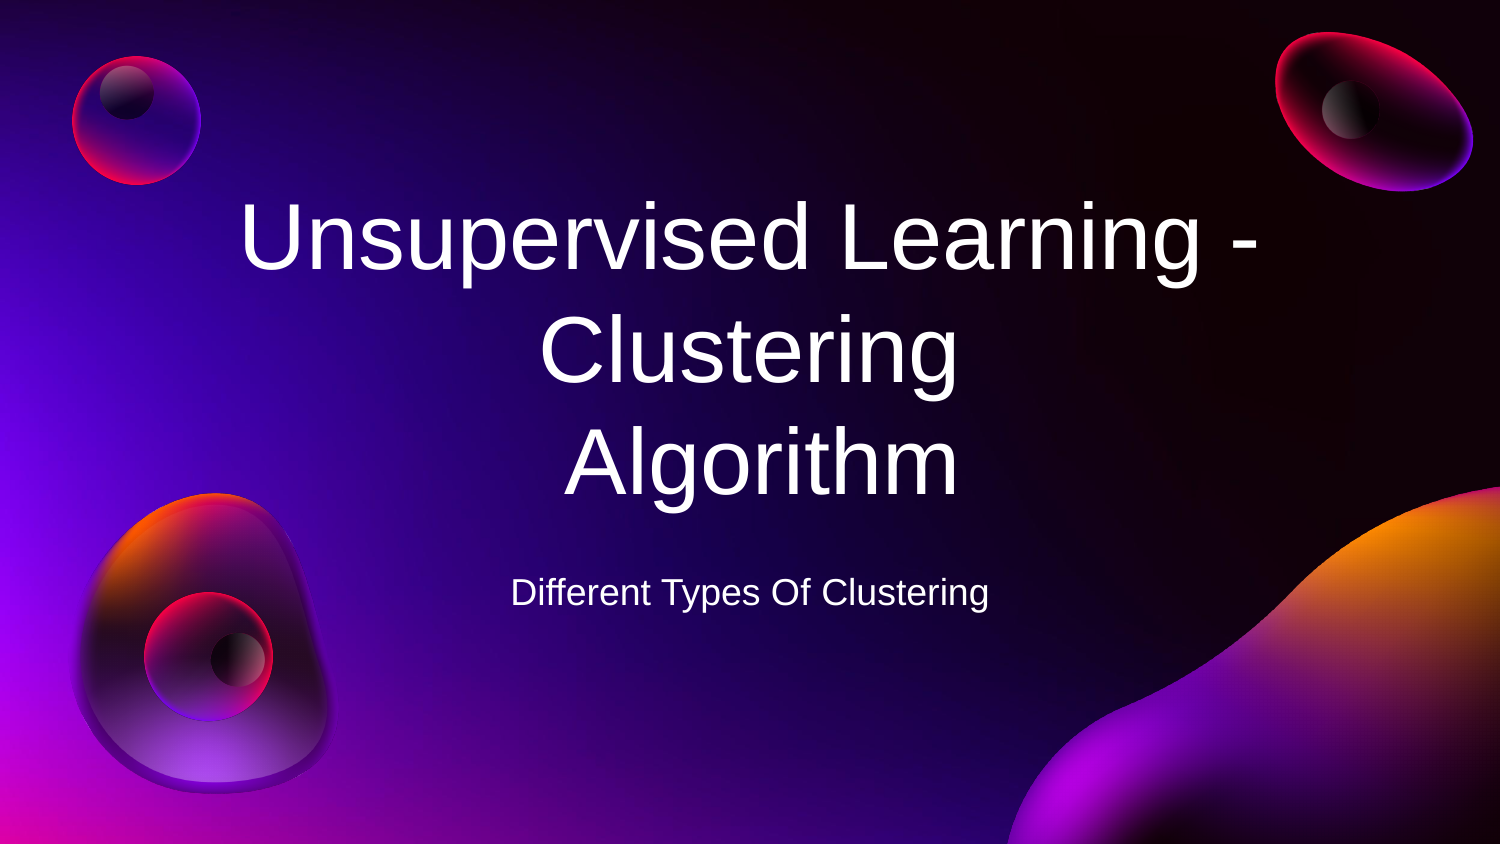

# Unsupervised Learning -Clustering
 Algorithm
Different Types Of Clustering